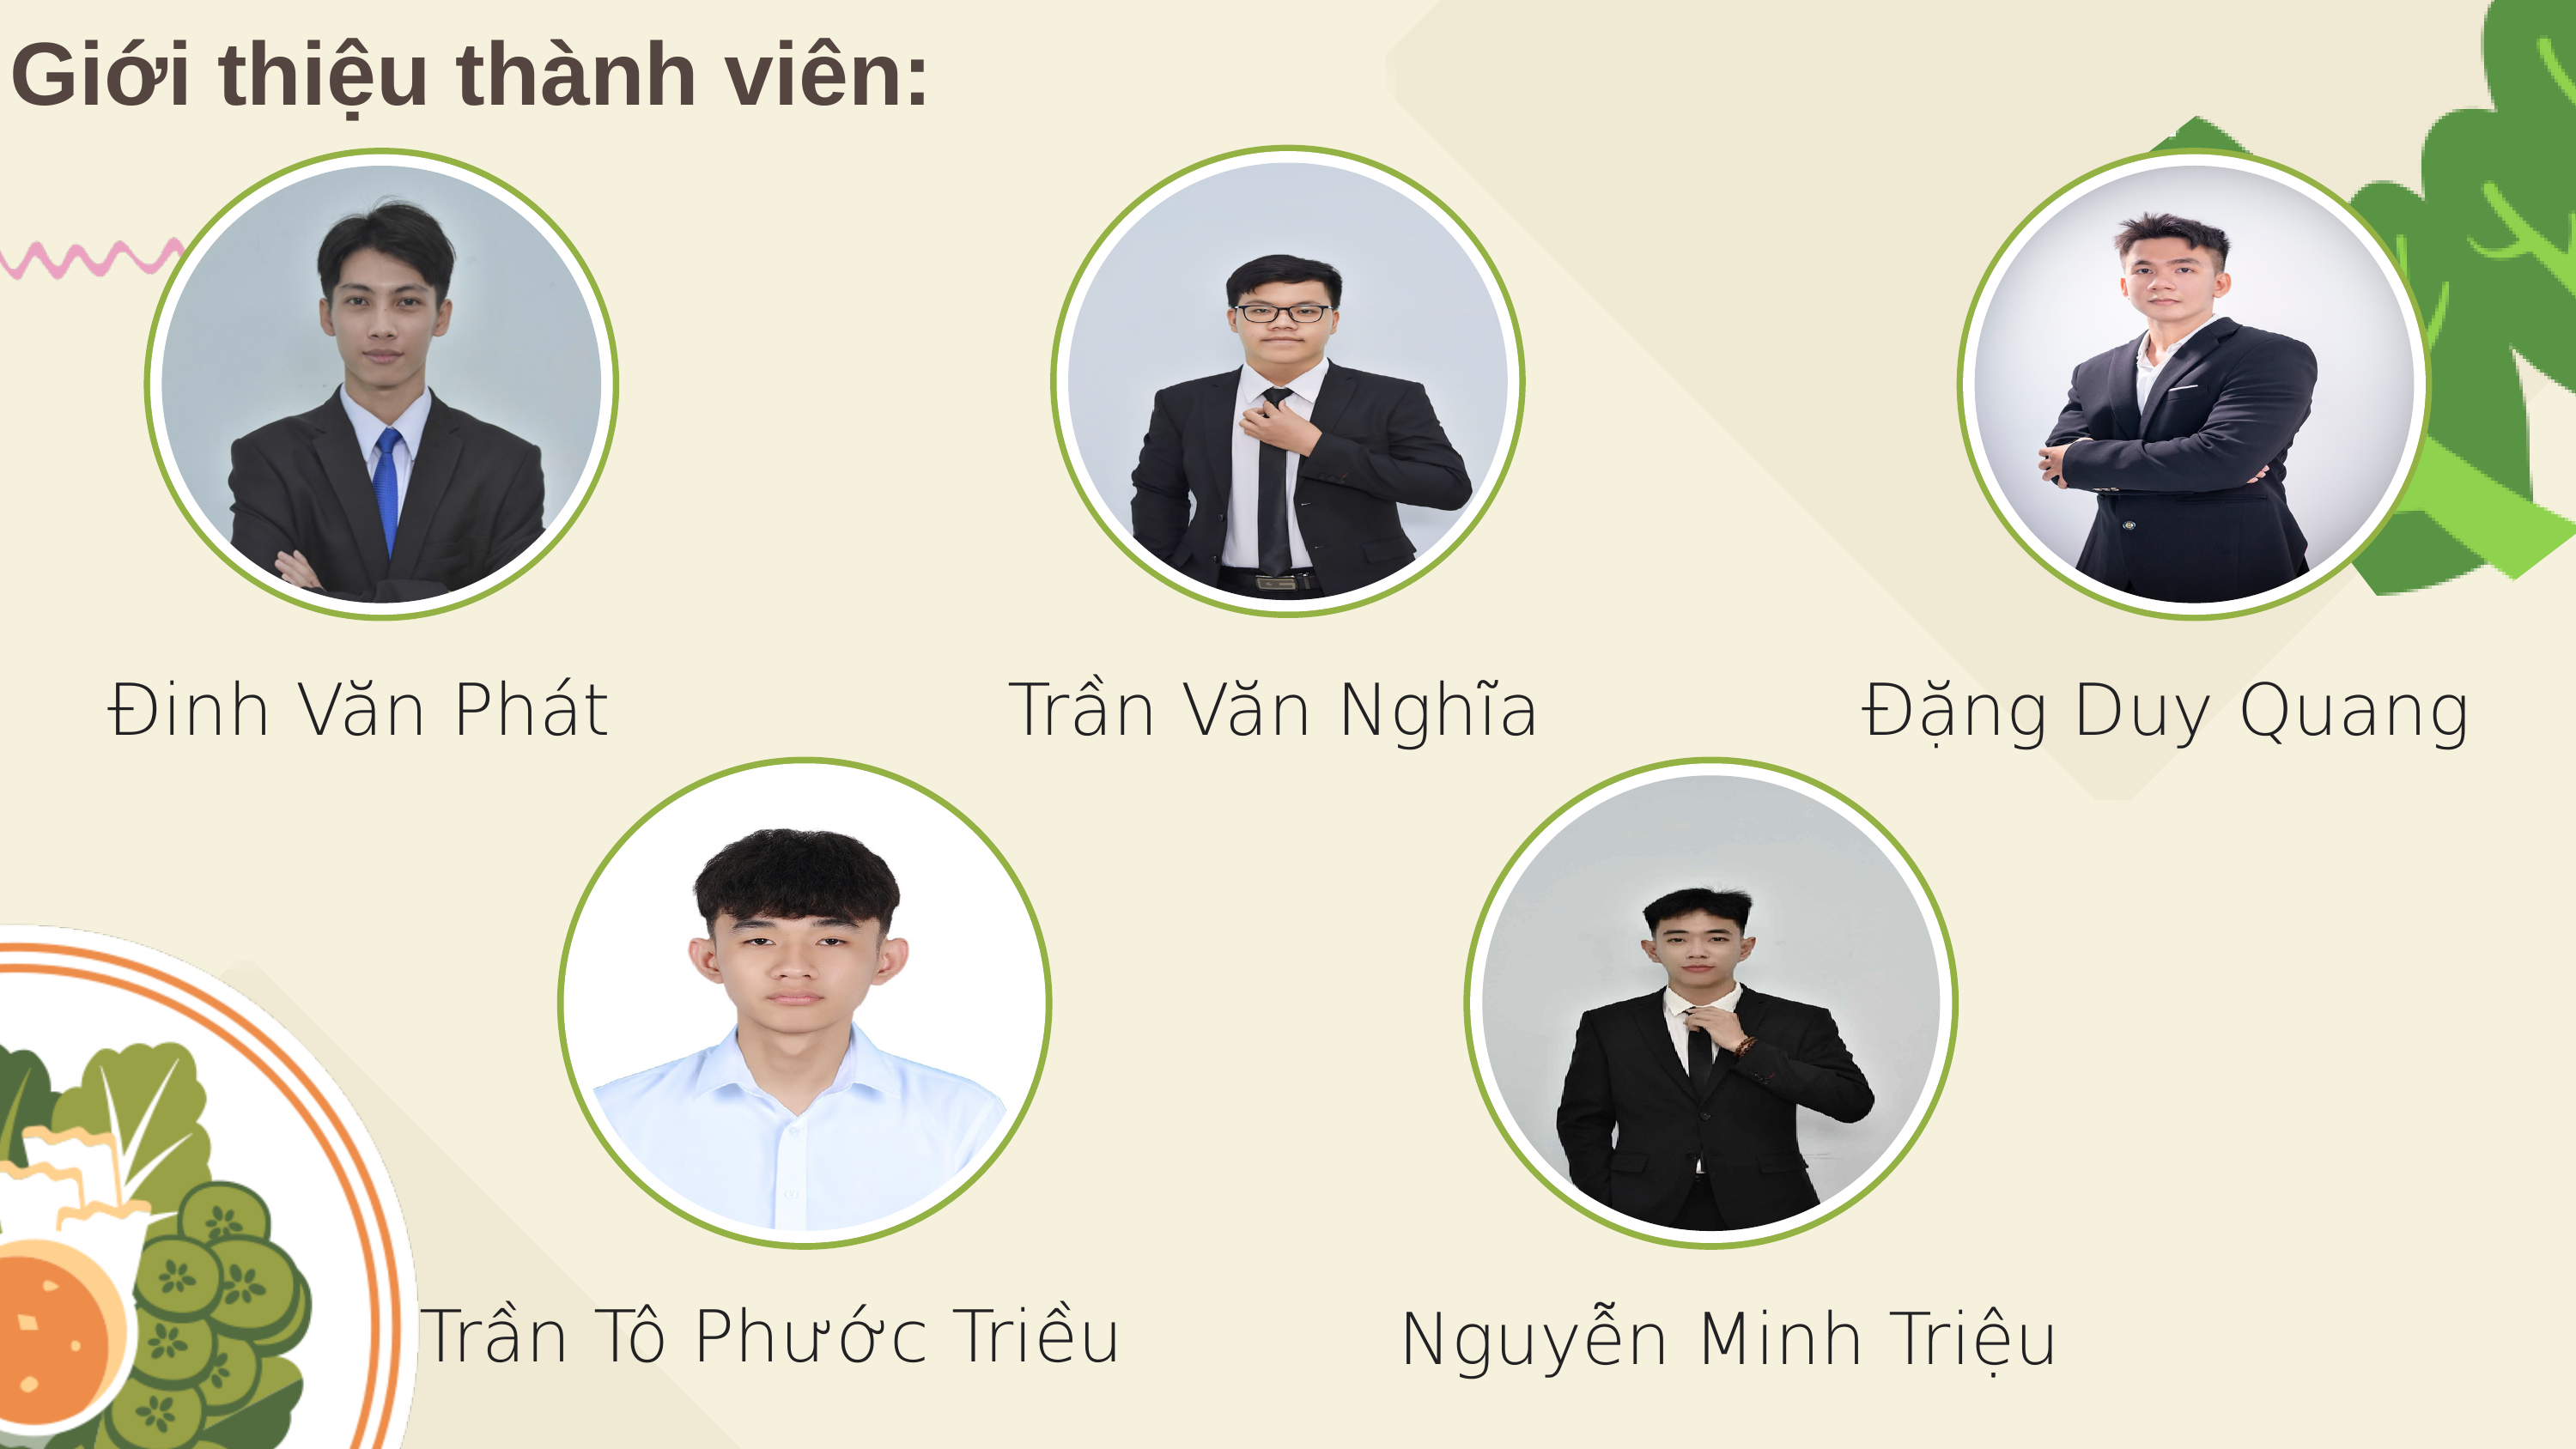

Giới thiệu thành viên:

Đinh Văn Phát
Trần Văn Nghĩa
Đặng Duy Quang

Trần Tô Phước Triều
Nguyễn Minh Triệu